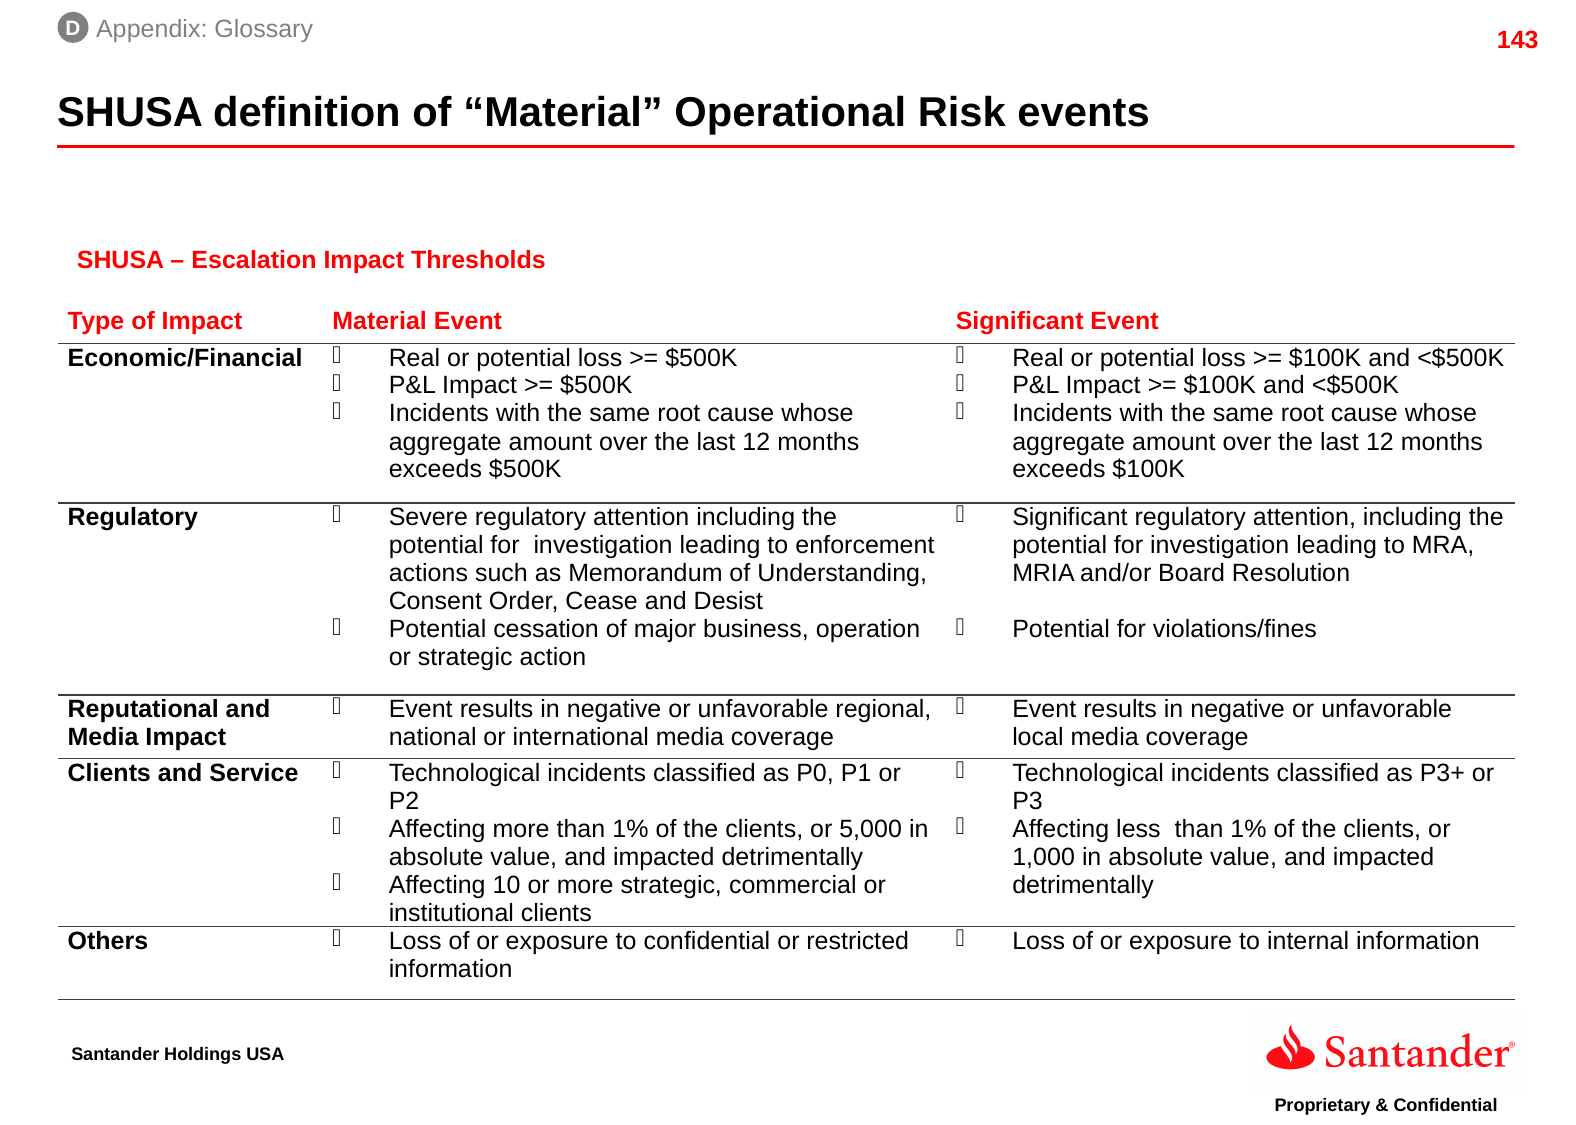

D
Appendix: Glossary
SHUSA definition of “Material” Operational Risk events
SHUSA – Escalation Impact Thresholds
| Type of Impact | Material Event | Significant Event |
| --- | --- | --- |
| Economic/Financial | Real or potential loss >= $500K P&L Impact >= $500K Incidents with the same root cause whose aggregate amount over the last 12 months exceeds $500K | Real or potential loss >= $100K and <$500K P&L Impact >= $100K and <$500K Incidents with the same root cause whose aggregate amount over the last 12 months exceeds $100K |
| Regulatory | Severe regulatory attention including the potential for  investigation leading to enforcement actions such as Memorandum of Understanding, Consent Order, Cease and Desist Potential cessation of major business, operation or strategic action | Significant regulatory attention, including the potential for investigation leading to MRA, MRIA and/or Board Resolution   Potential for violations/fines |
| Reputational and Media Impact | Event results in negative or unfavorable regional, national or international media coverage | Event results in negative or unfavorable local media coverage |
| Clients and Service | Technological incidents classified as P0, P1 or P2 Affecting more than 1% of the clients, or 5,000 in absolute value, and impacted detrimentally Affecting 10 or more strategic, commercial or institutional clients | Technological incidents classified as P3+ or P3 Affecting less  than 1% of the clients, or 1,000 in absolute value, and impacted detrimentally |
| Others | Loss of or exposure to confidential or restricted information | Loss of or exposure to internal information |